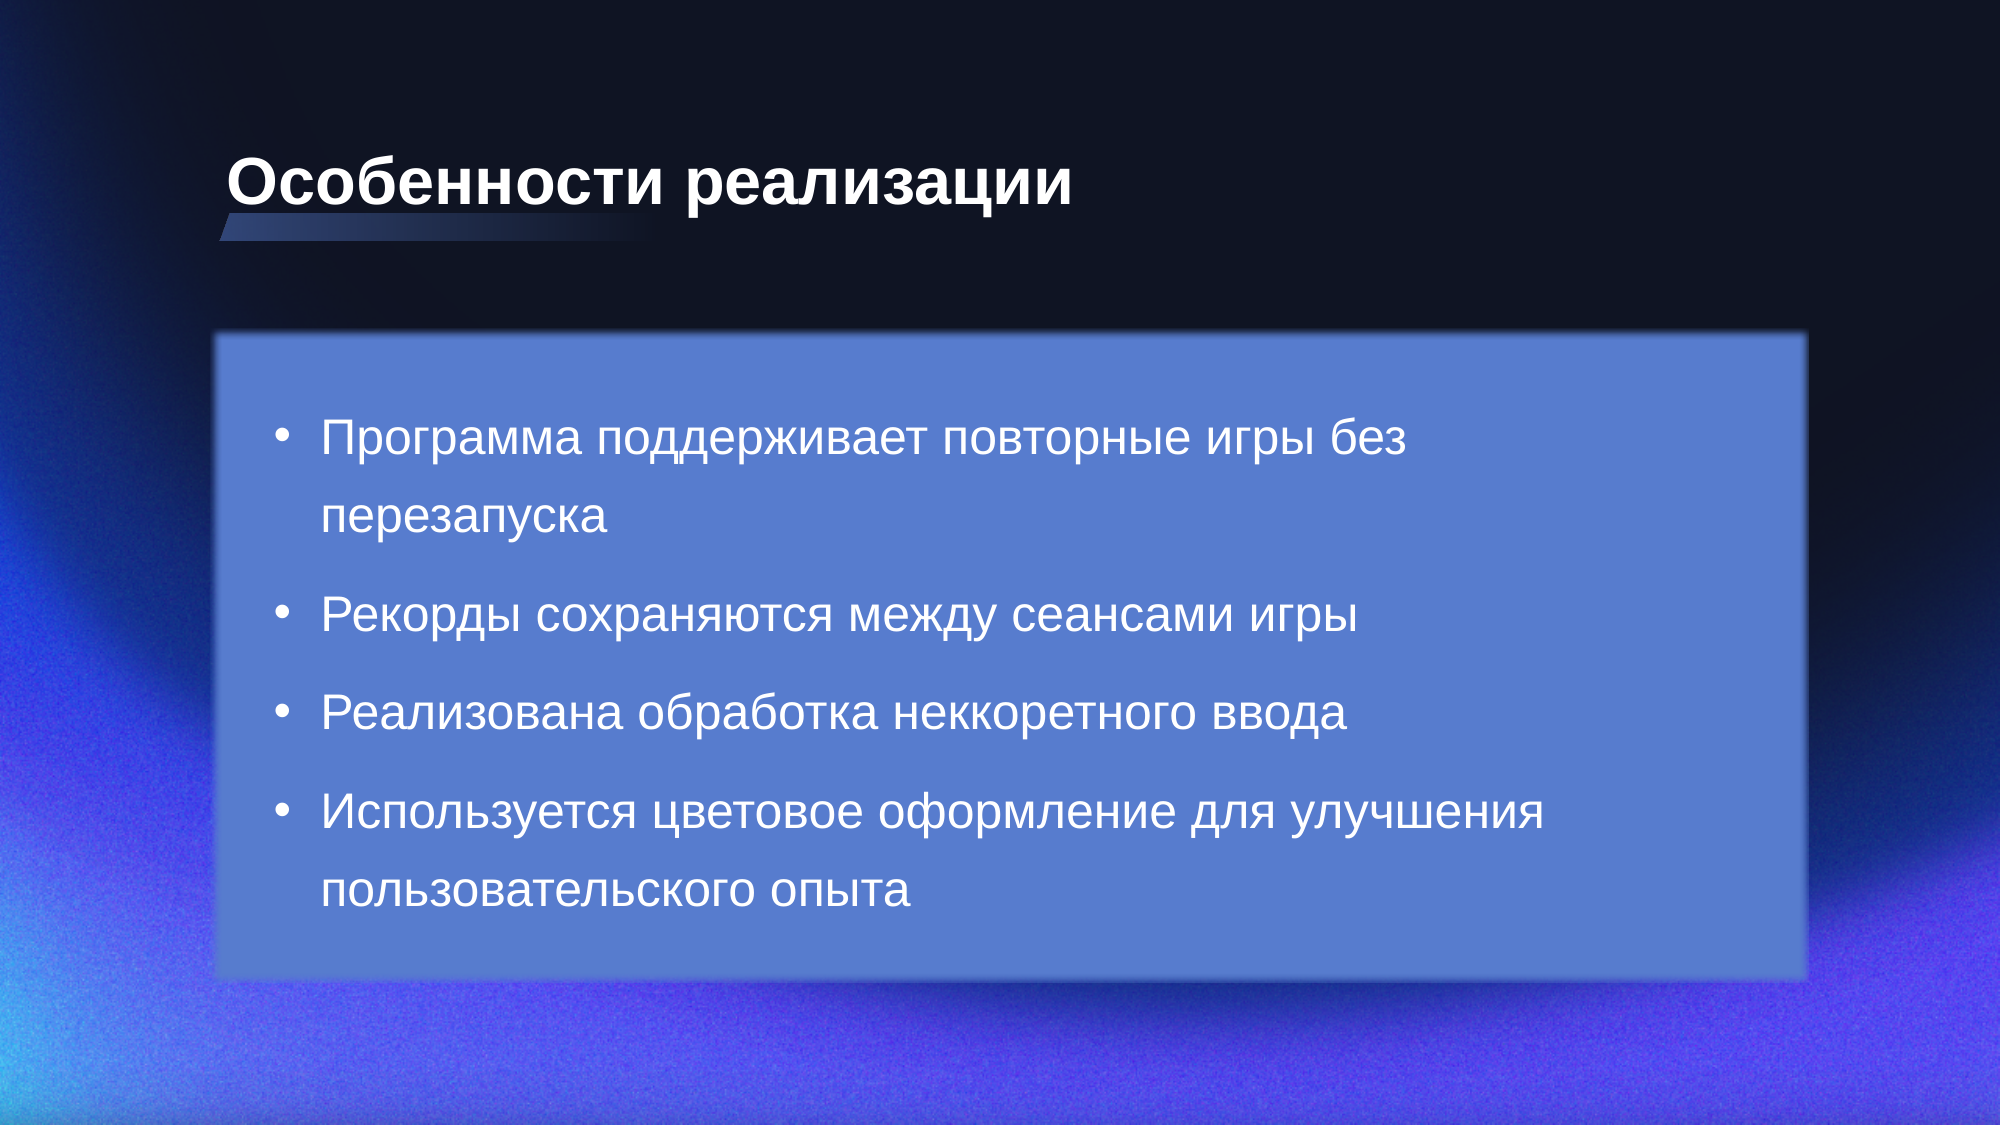

Особенности реализации

Программа поддерживает повторные игры без перезапуска
Рекорды сохраняются между сеансами игры
Реализована обработка неккоретного ввода
Используется цветовое оформление для улучшения пользовательского опыта